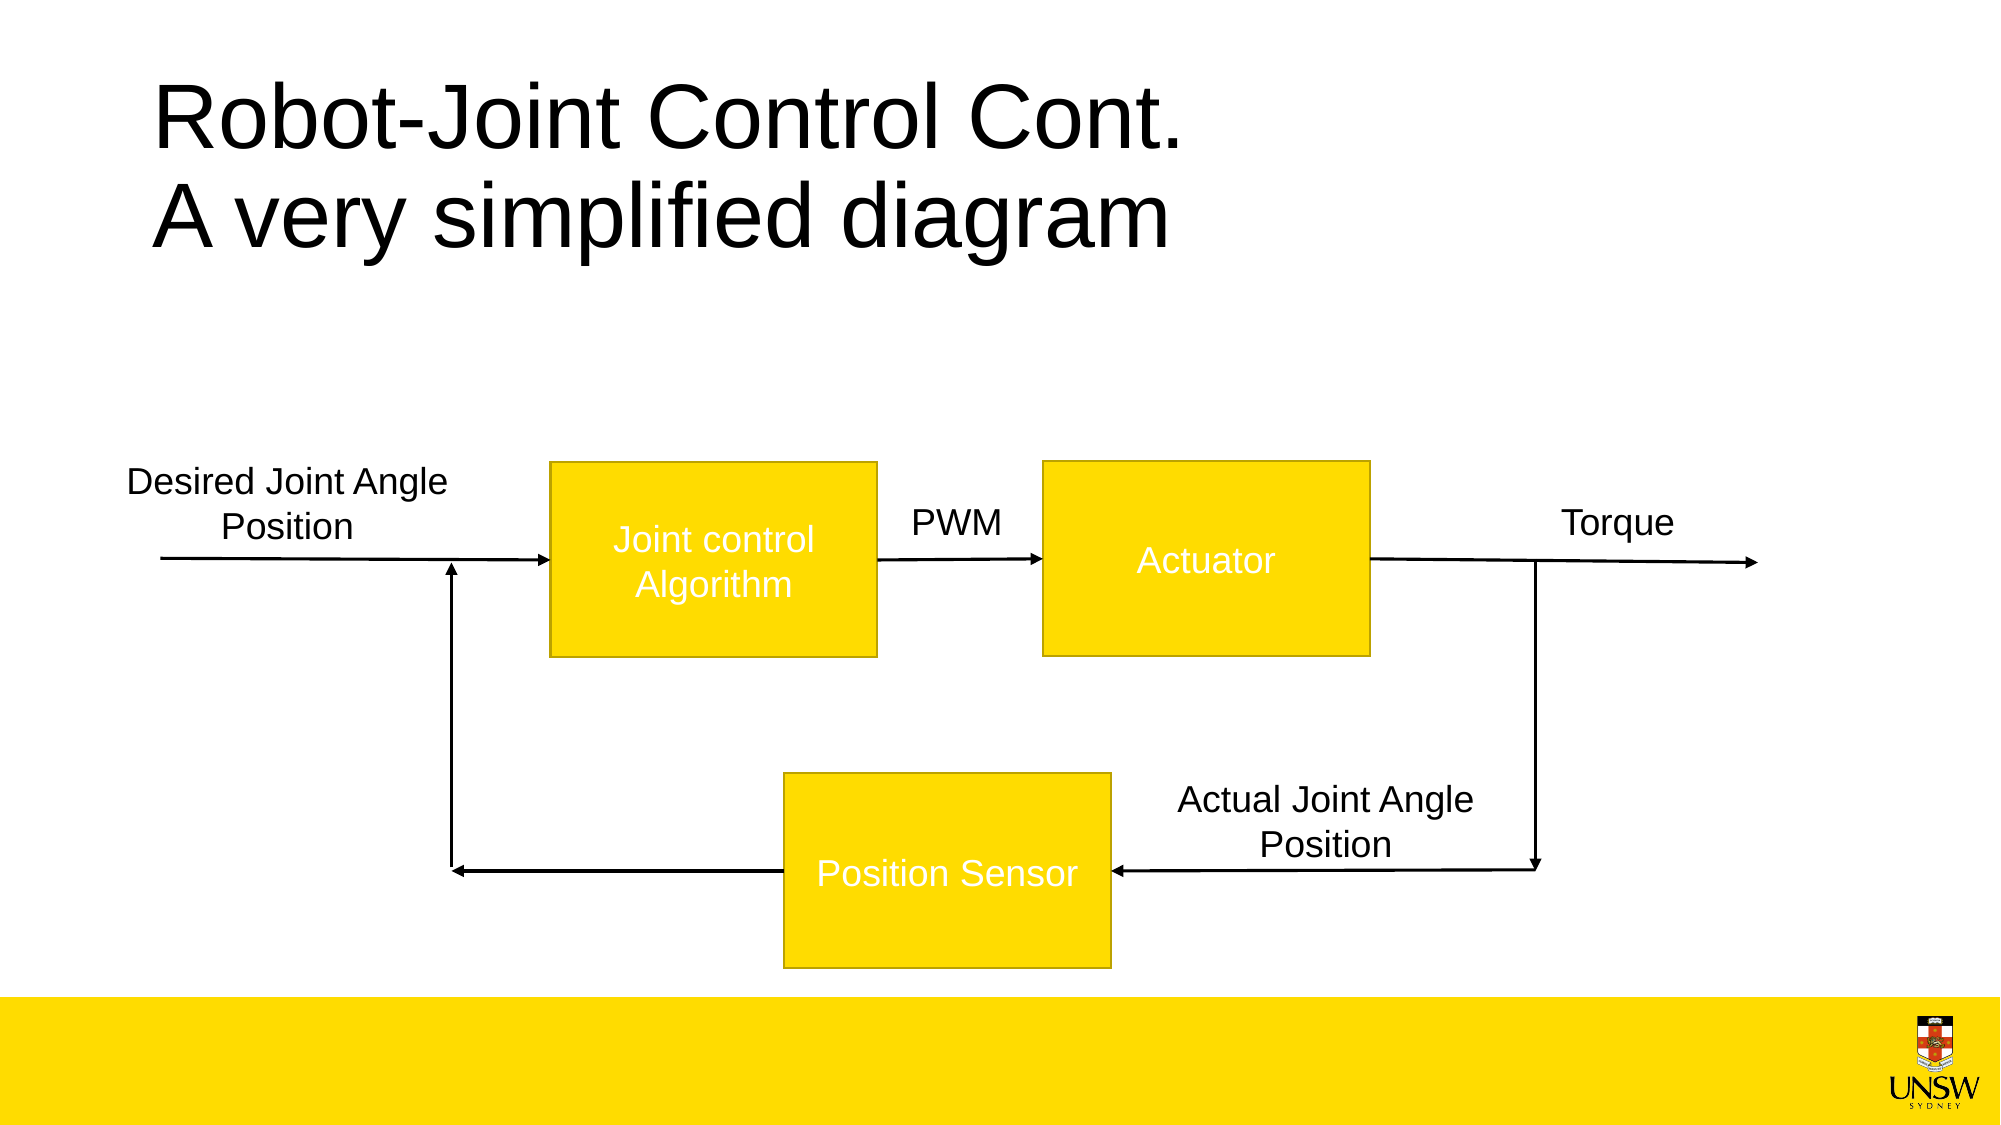

# Robot-Joint Control Cont. A very simplified diagram
Desired Joint Angle Position
Actuator
Joint control Algorithm
Torque
PWM
Actual Joint Angle Position
Position Sensor